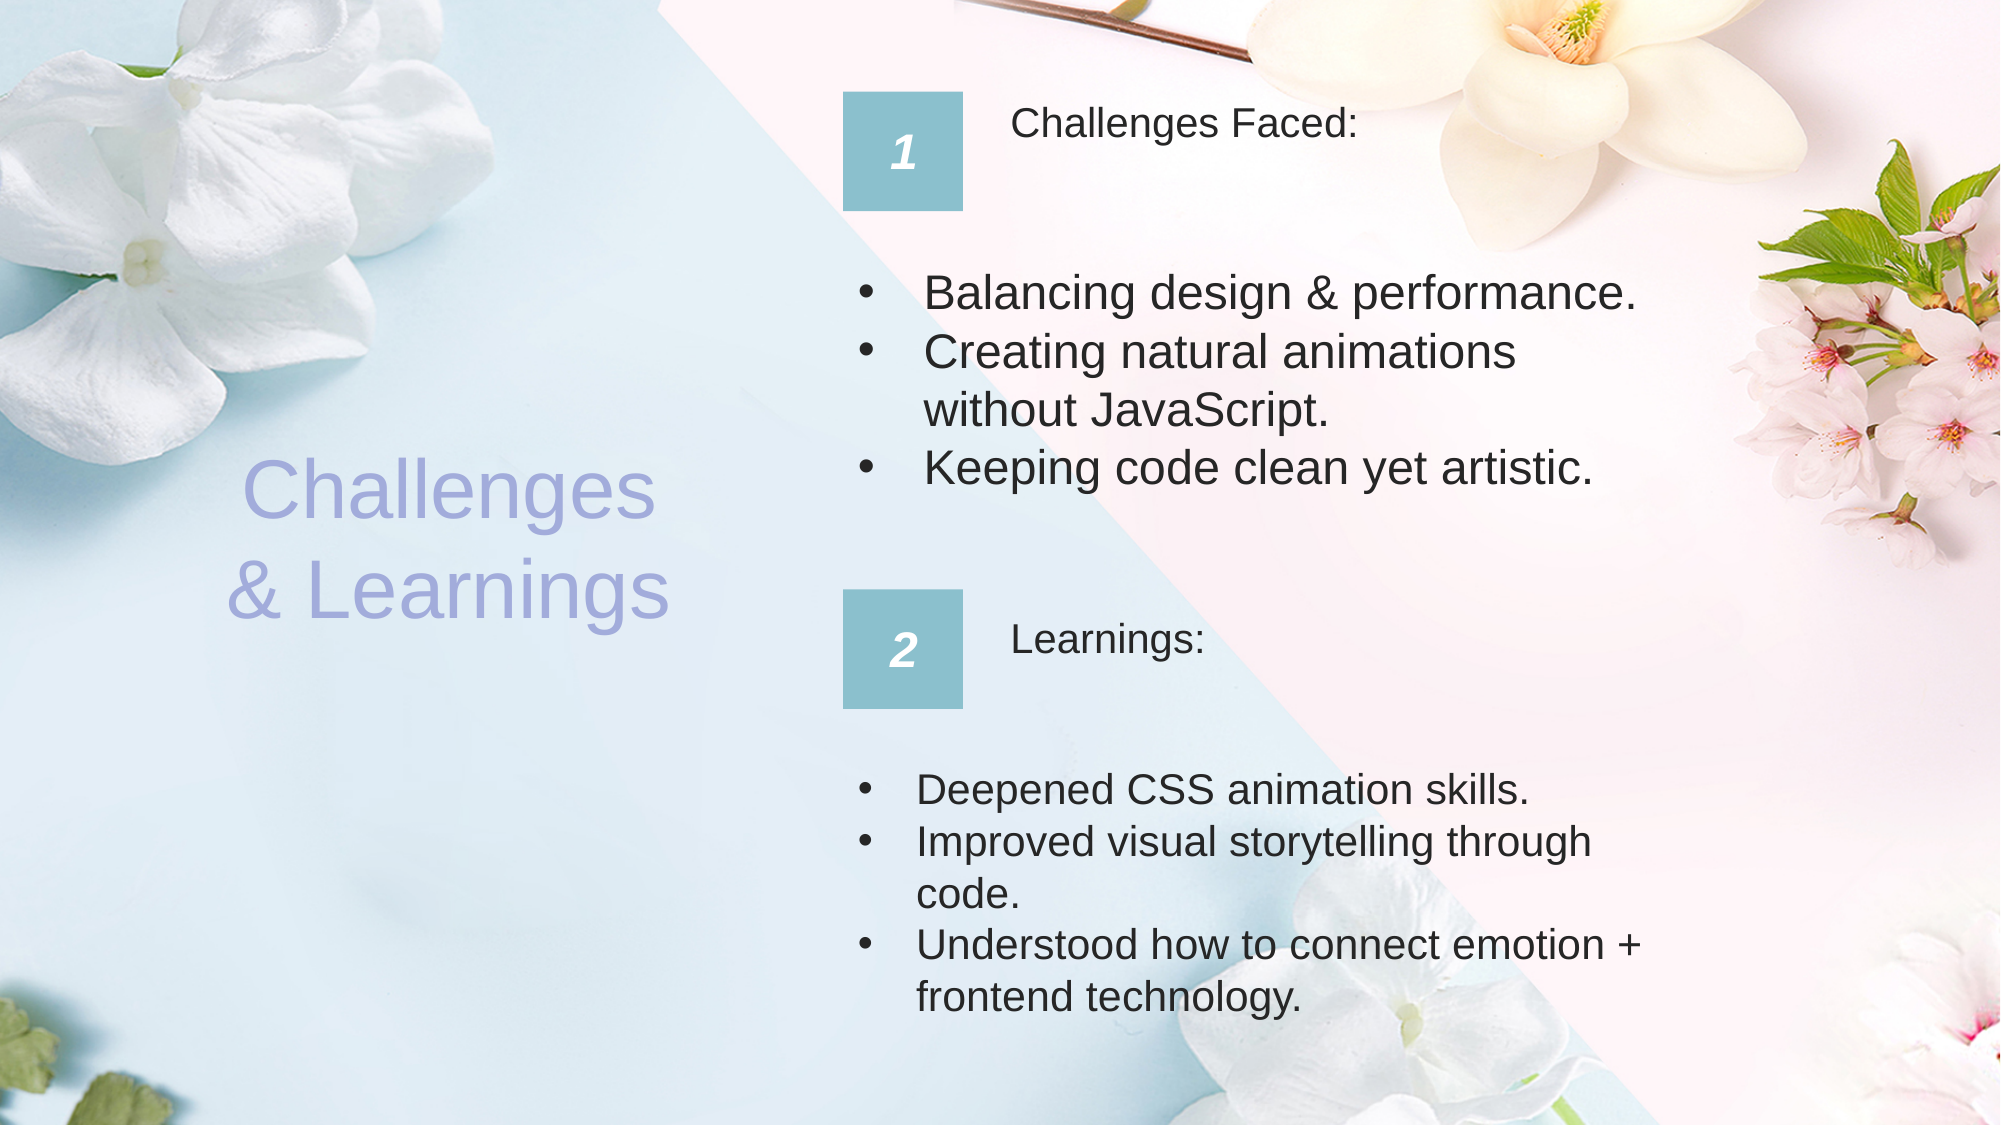

Challenges Faced:

1
Balancing design & performance.
Creating natural animations without JavaScript.
Keeping code clean yet artistic.

Challenges & Learnings

2
Learnings:
Deepened CSS animation skills.
Improved visual storytelling through code.
Understood how to connect emotion + frontend technology.